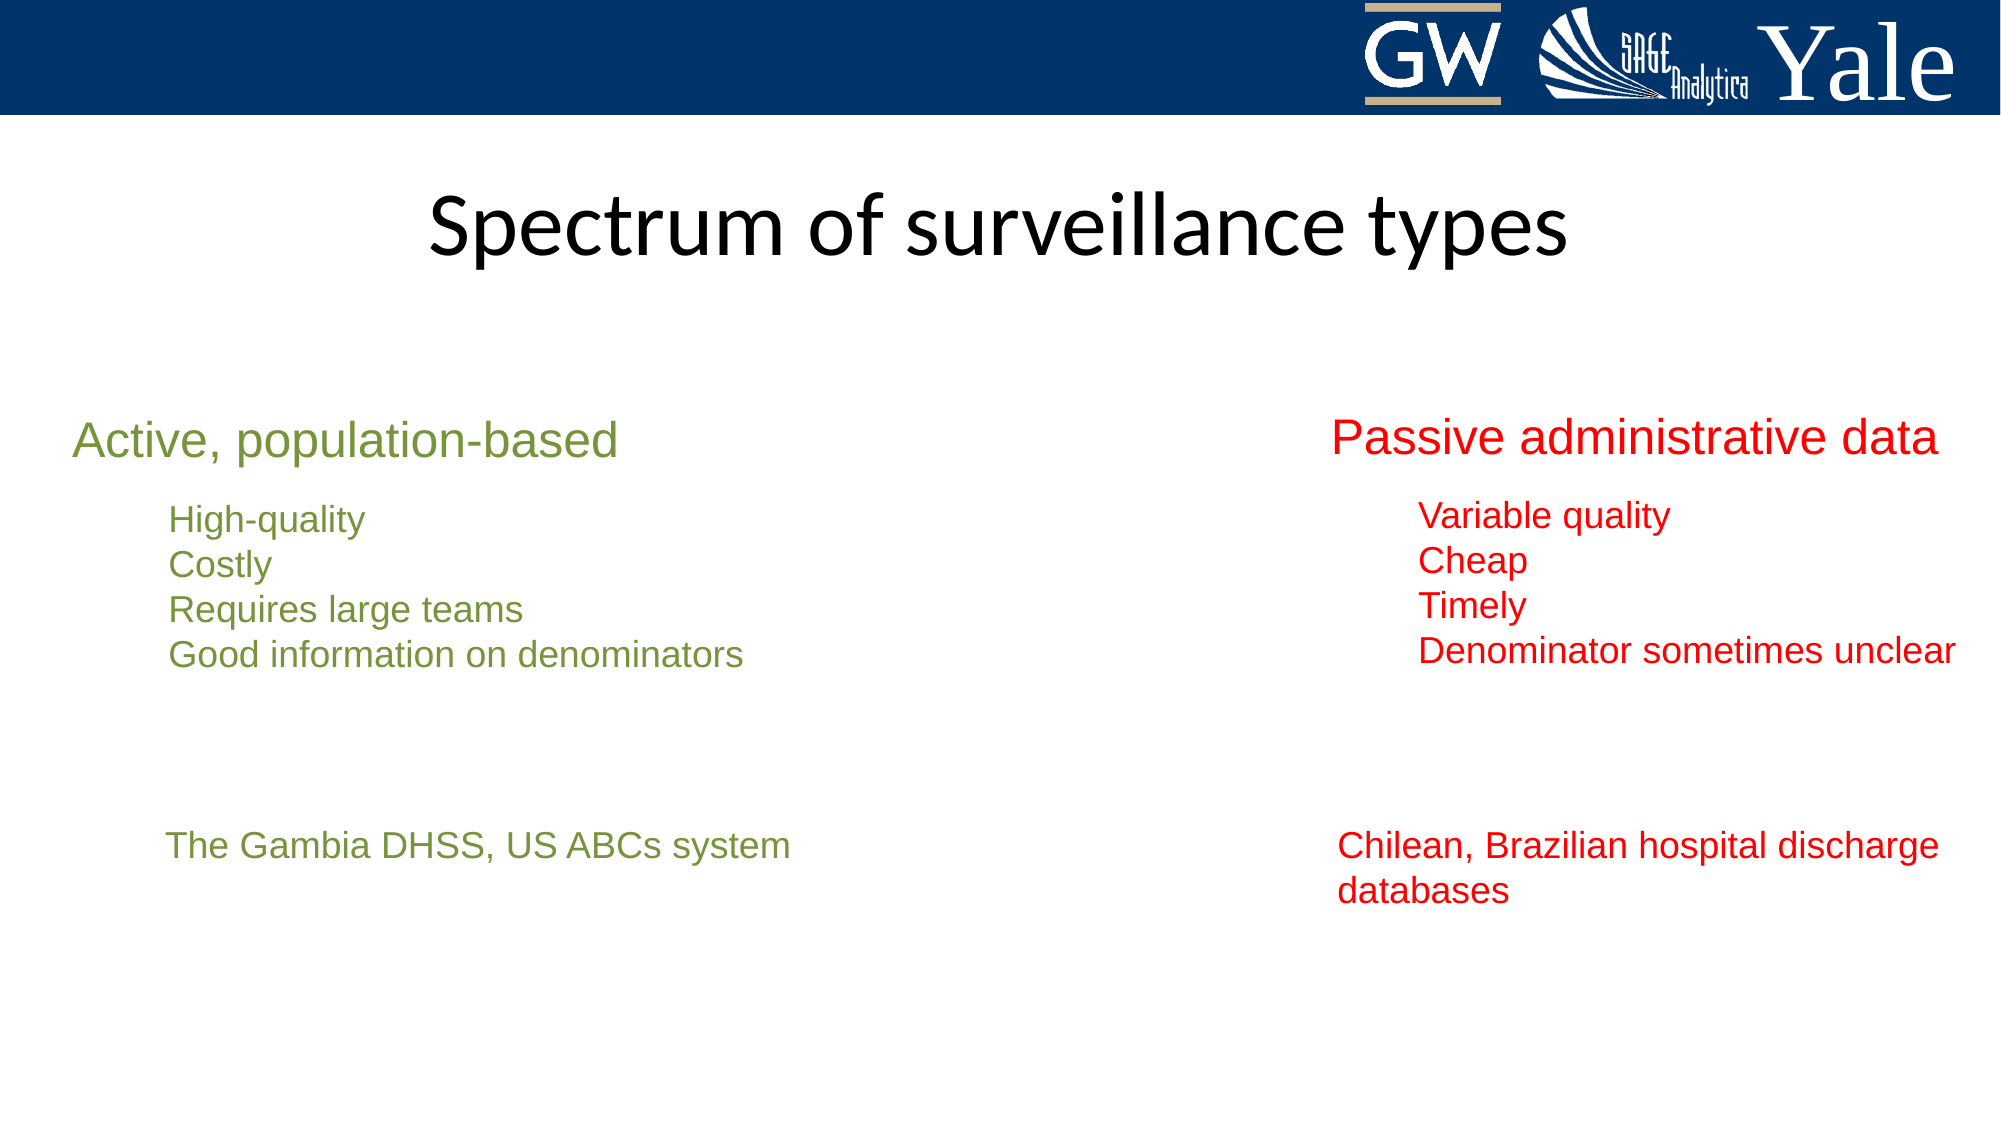

# Spectrum of surveillance types
Passive administrative data
Active, population-based
Variable quality
Cheap
Timely
Denominator sometimes unclear

High-quality
Costly
Requires large teams
Good information on denominators
The Gambia DHSS, US ABCs system
Chilean, Brazilian hospital discharge databases